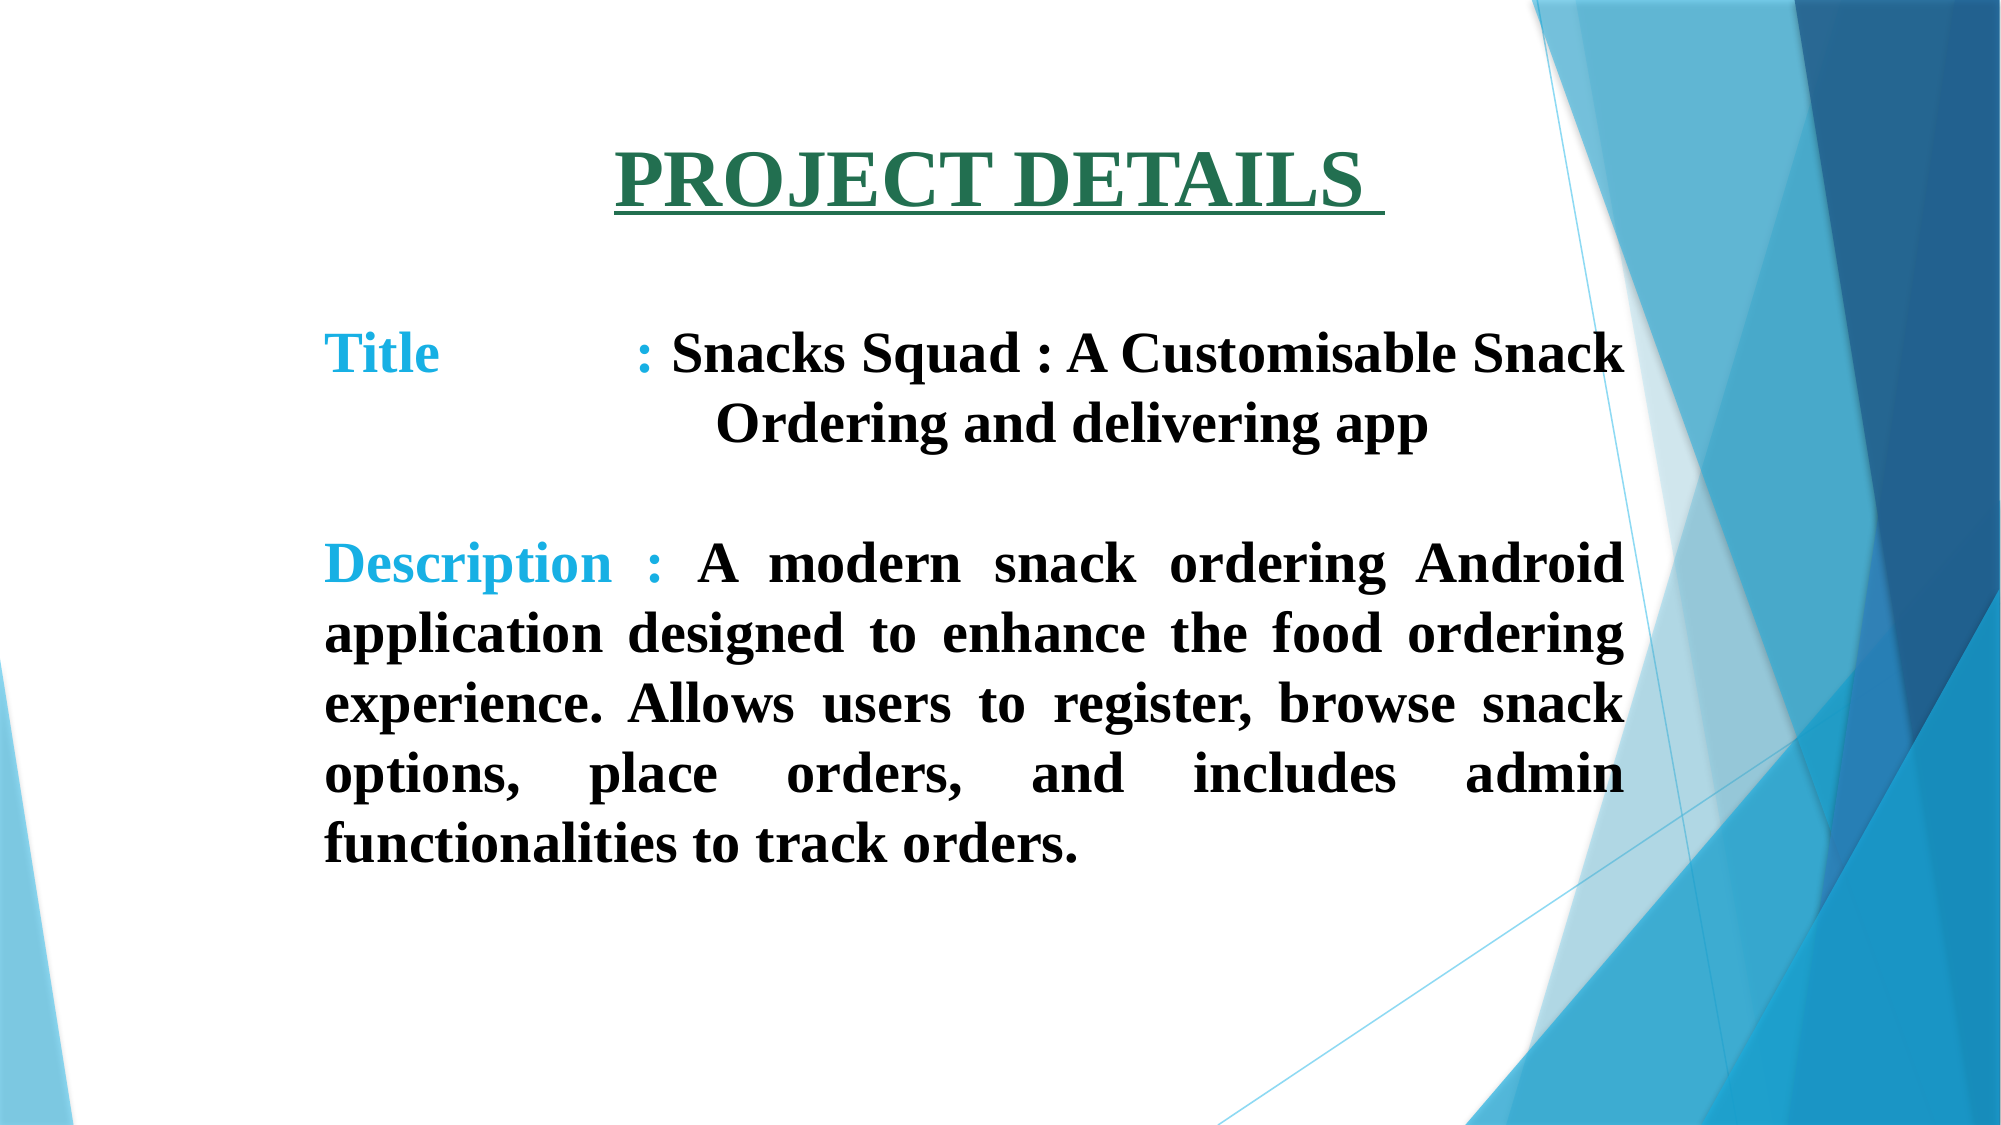

# PROJECT DETAILS

Title             : Snacks Squad : A Customisable Snack                            Ordering and delivering app

Description : A modern snack ordering Android application designed to enhance the food ordering experience. Allows users to register, browse snack options, place orders, and includes admin functionalities to track orders.